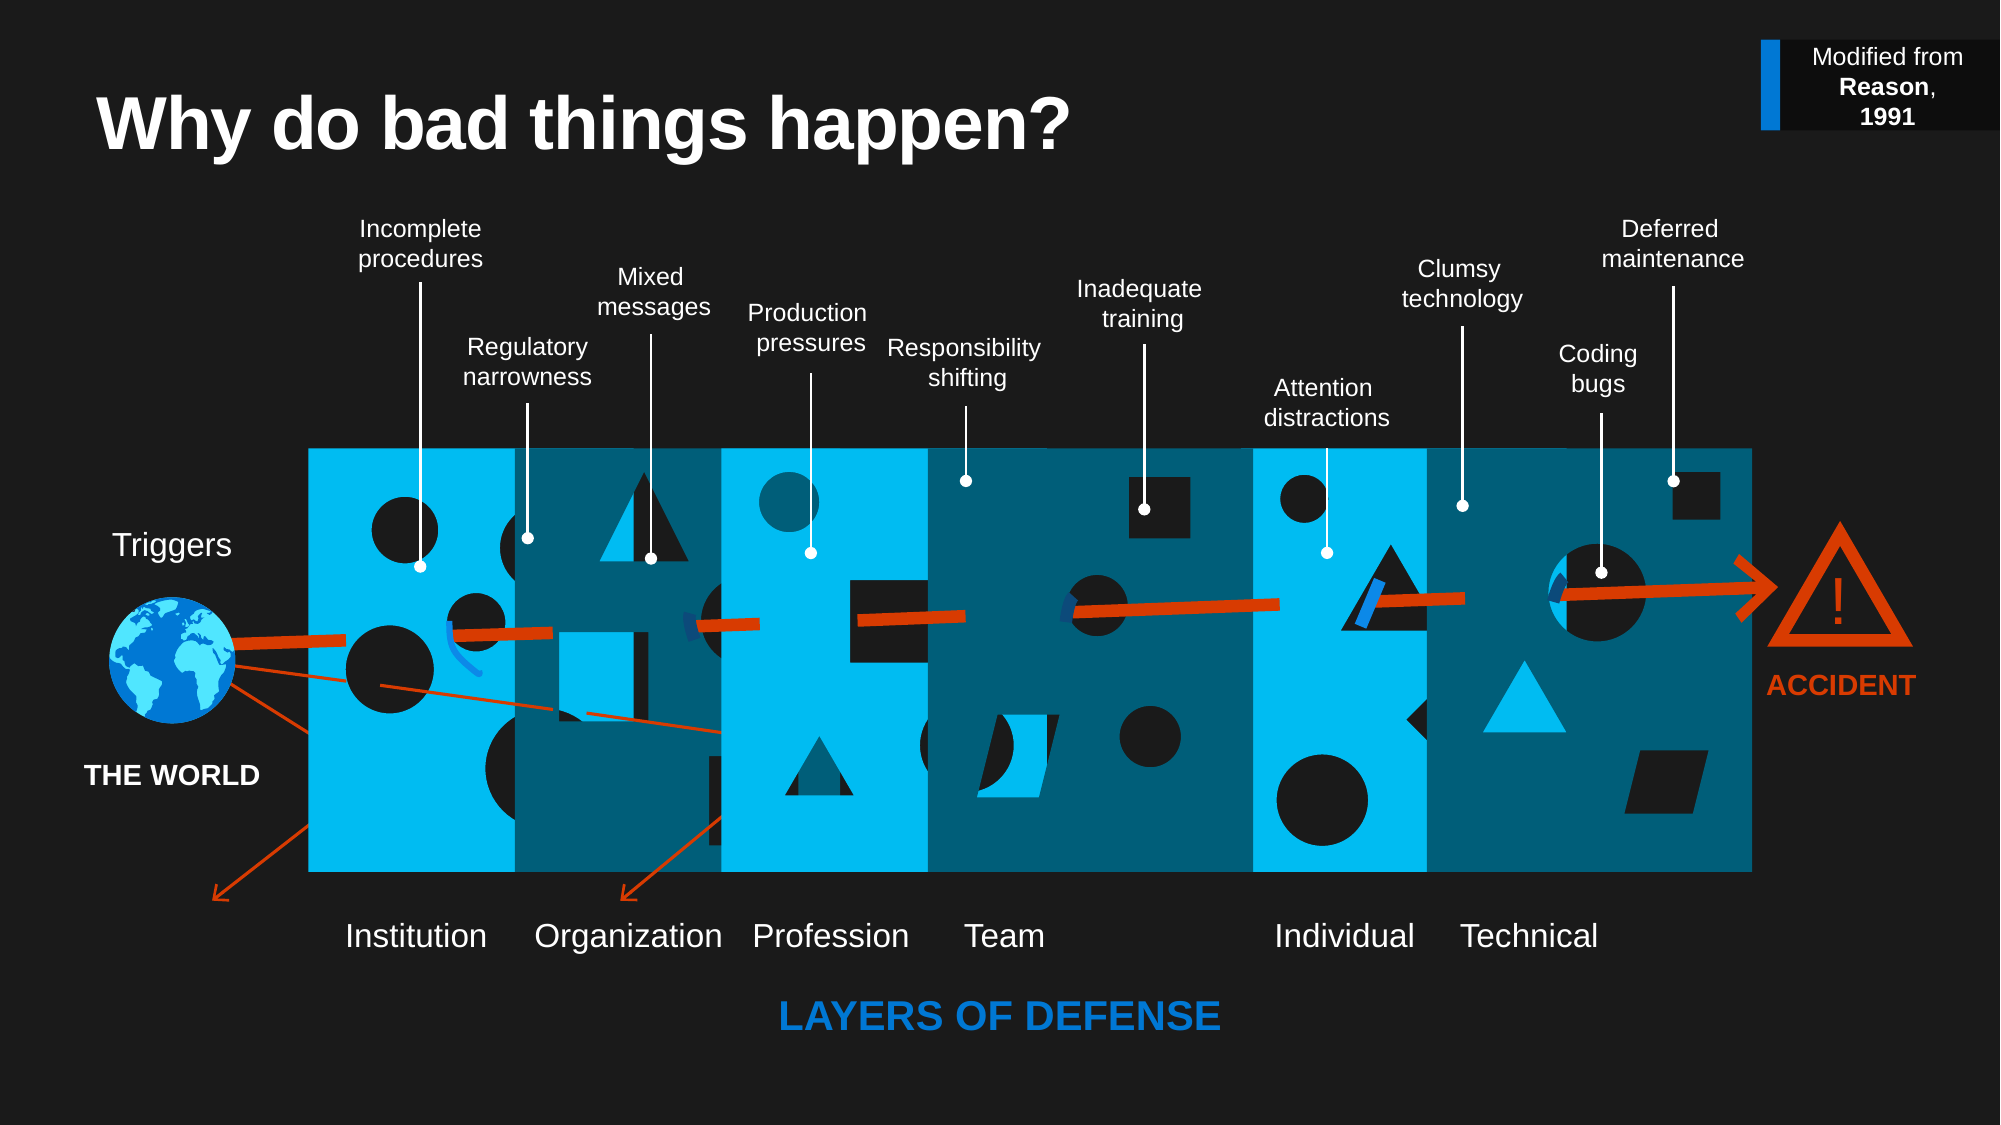

Modified from
Reason, 1991
# Why do bad things happen?
Incomplete
procedures

Deferred
maintenance

Clumsy
technology

Mixed
messages

Inadequate
training

Production
pressures

Regulatory
narrowness

Responsibility
shifting

Coding
bugs

Attention
distractions

Institution

Organization

Profession

Team

Individual

Technical
Triggers

THE WORLD

!
ACCIDENT

LAYERS OF DEFENSE